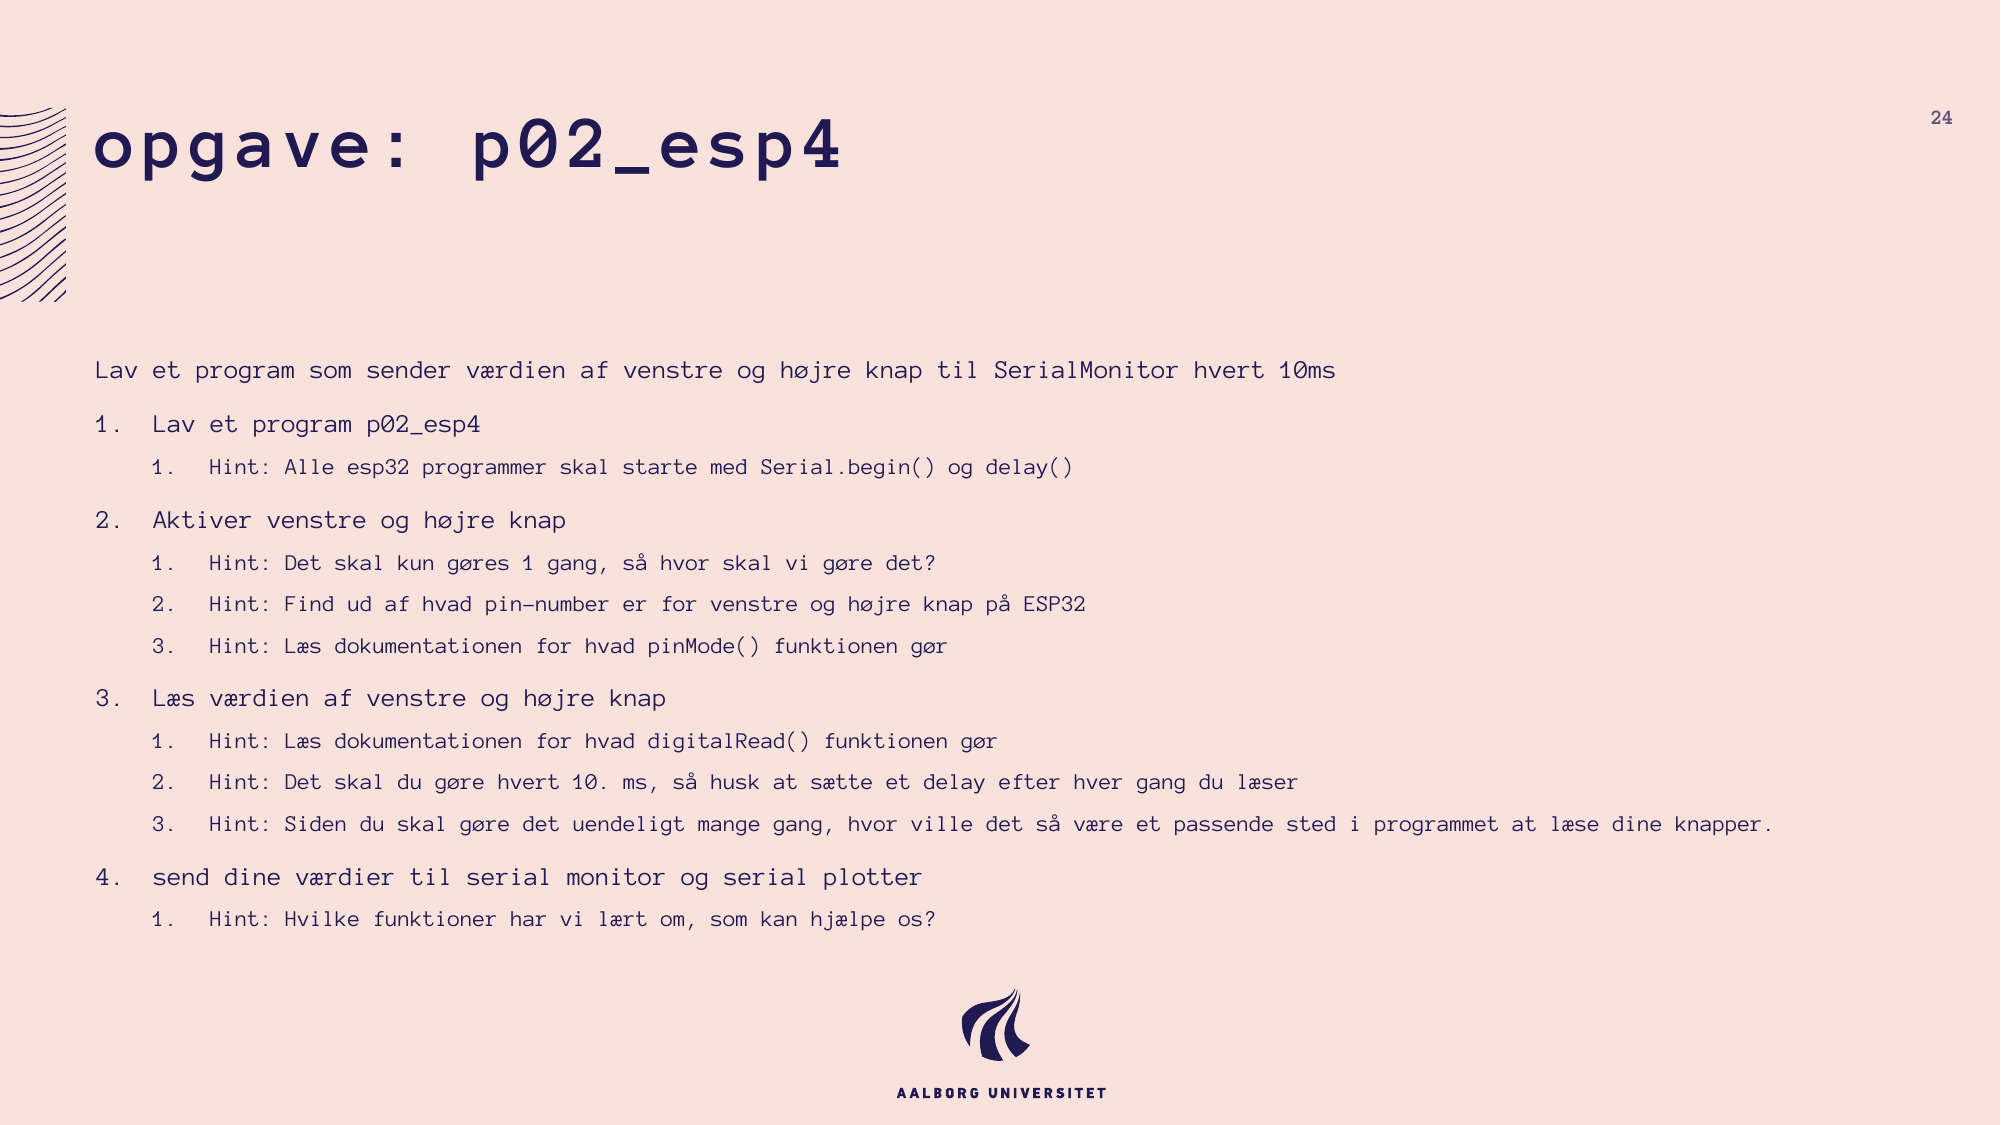

# opgave: p02_esp4
24
Lav et program som sender værdien af venstre og højre knap til SerialMonitor hvert 10ms
Lav et program p02_esp4
Hint: Alle esp32 programmer skal starte med Serial.begin() og delay()
Aktiver venstre og højre knap
Hint: Det skal kun gøres 1 gang, så hvor skal vi gøre det?
Hint: Find ud af hvad pin-number er for venstre og højre knap på ESP32
Hint: Læs dokumentationen for hvad pinMode() funktionen gør
Læs værdien af venstre og højre knap
Hint: Læs dokumentationen for hvad digitalRead() funktionen gør
Hint: Det skal du gøre hvert 10. ms, så husk at sætte et delay efter hver gang du læser
Hint: Siden du skal gøre det uendeligt mange gang, hvor ville det så være et passende sted i programmet at læse dine knapper.
send dine værdier til serial monitor og serial plotter
Hint: Hvilke funktioner har vi lært om, som kan hjælpe os?